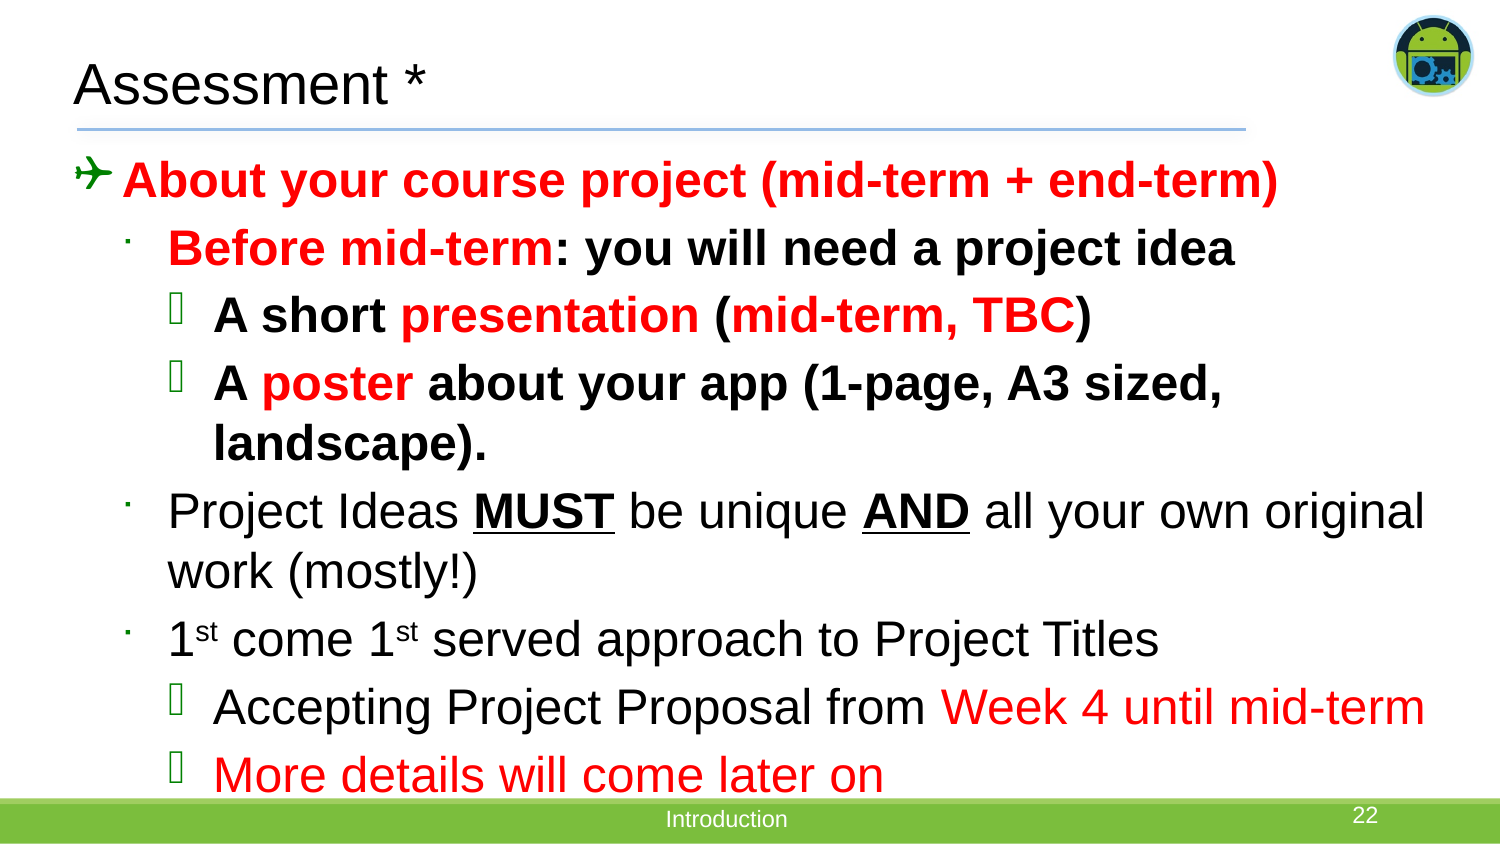

# Assessment *
About your course project (mid-term + end-term)
Before mid-term: you will need a project idea
A short presentation (mid-term, TBC)
A poster about your app (1-page, A3 sized, landscape).
Project Ideas MUST be unique AND all your own original work (mostly!)
1st come 1st served approach to Project Titles
Accepting Project Proposal from Week 4 until mid-term
More details will come later on
22
Introduction